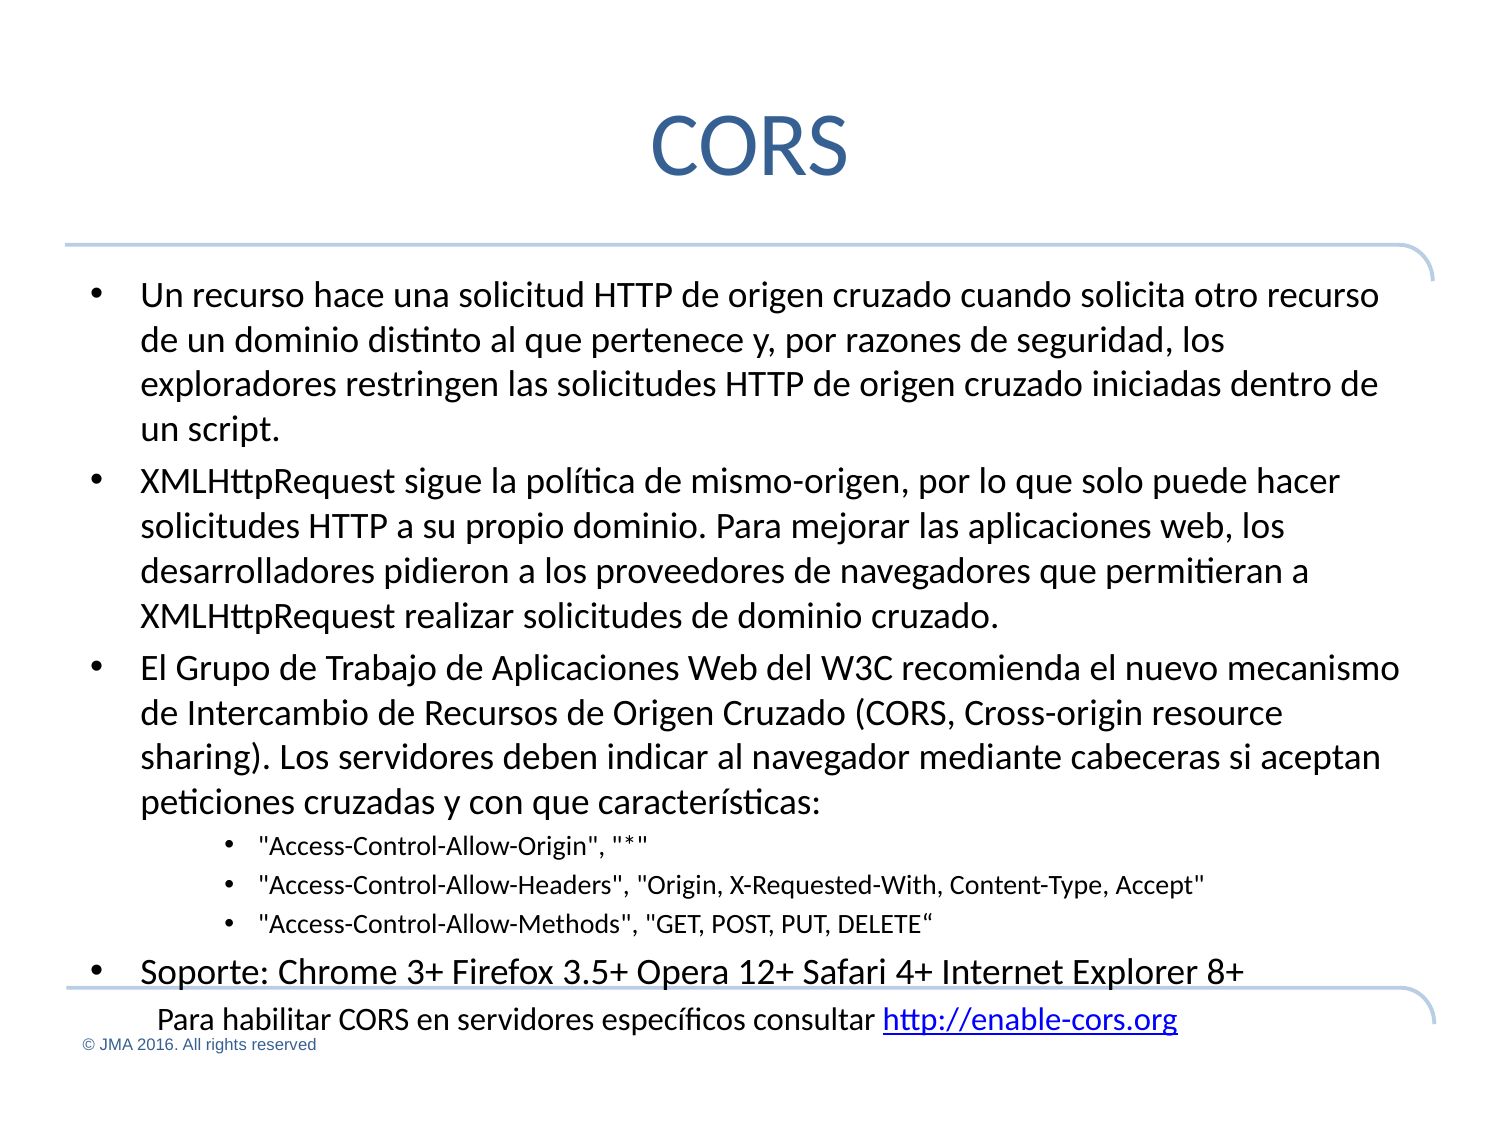

# CORS
Un recurso hace una solicitud HTTP de origen cruzado cuando solicita otro recurso de un dominio distinto al que pertenece y, por razones de seguridad, los exploradores restringen las solicitudes HTTP de origen cruzado iniciadas dentro de un script.
XMLHttpRequest sigue la política de mismo-origen, por lo que solo puede hacer solicitudes HTTP a su propio dominio. Para mejorar las aplicaciones web, los desarrolladores pidieron a los proveedores de navegadores que permitieran a XMLHttpRequest realizar solicitudes de dominio cruzado.
El Grupo de Trabajo de Aplicaciones Web del W3C recomienda el nuevo mecanismo de Intercambio de Recursos de Origen Cruzado (CORS, Cross-origin resource sharing). Los servidores deben indicar al navegador mediante cabeceras si aceptan peticiones cruzadas y con que características:
"Access-Control-Allow-Origin", "*"
"Access-Control-Allow-Headers", "Origin, X-Requested-With, Content-Type, Accept"
"Access-Control-Allow-Methods", "GET, POST, PUT, DELETE“
Soporte: Chrome 3+ Firefox 3.5+ Opera 12+ Safari 4+ Internet Explorer 8+
Para habilitar CORS en servidores específicos consultar http://enable-cors.org